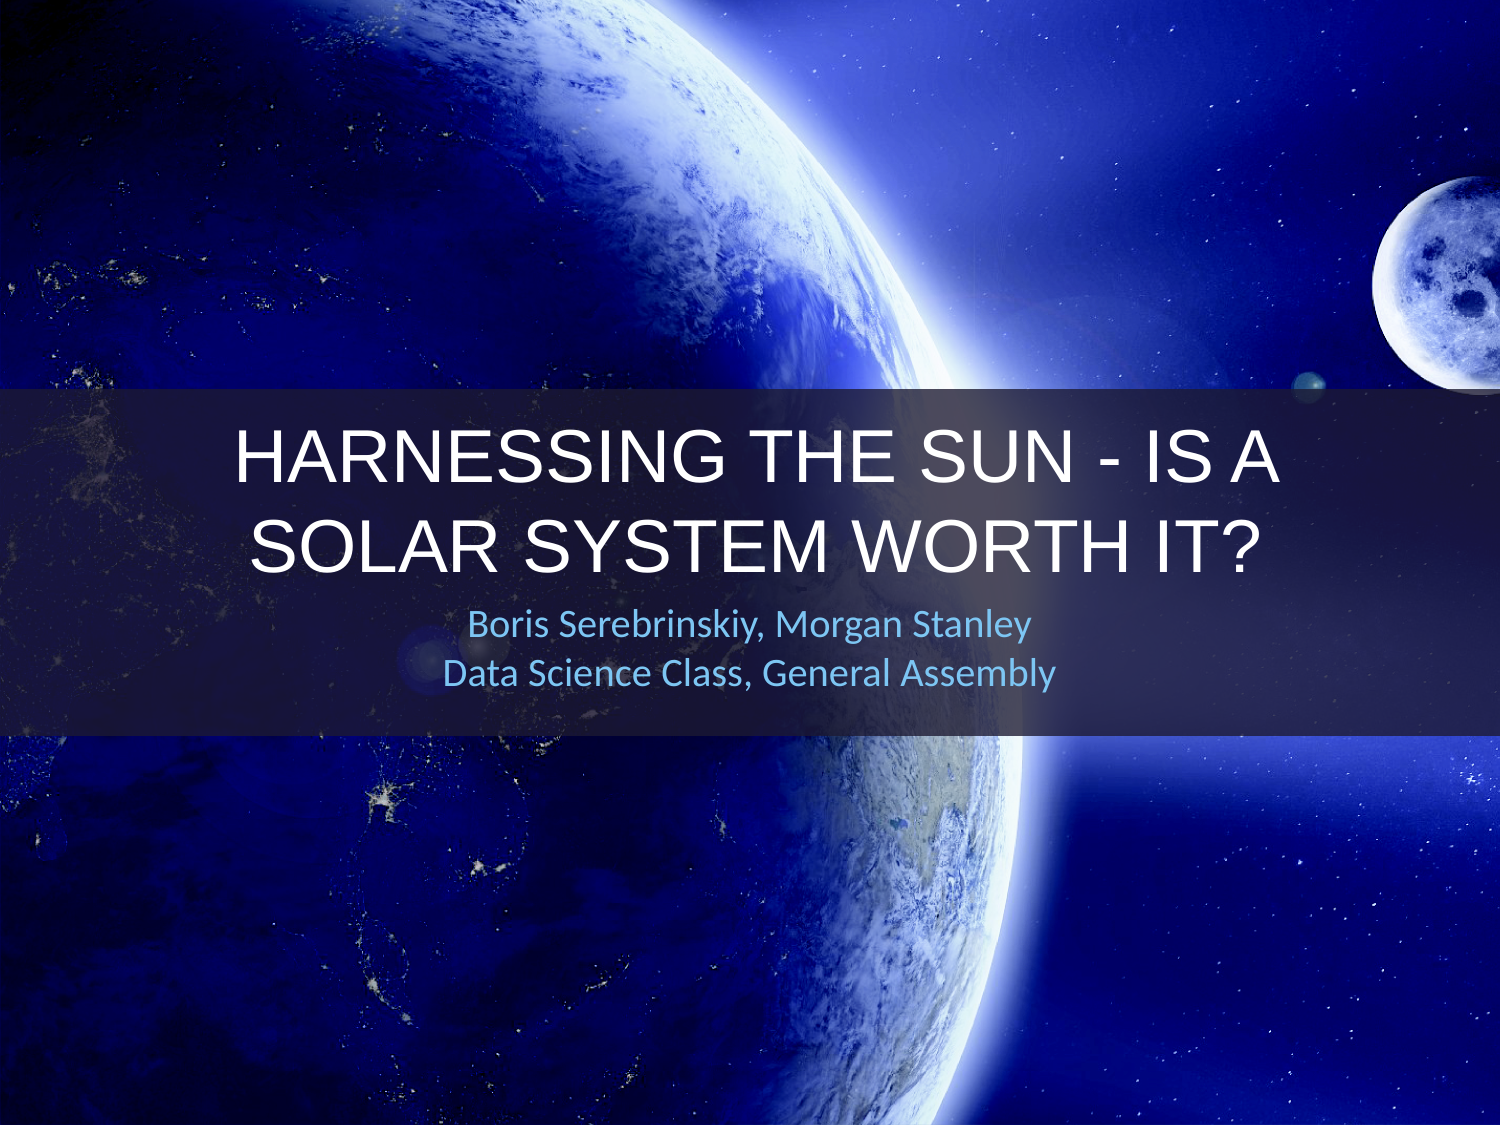

# HARNESSING THE SUN - IS A SOLAR SYSTEM WORTH IT?
Boris Serebrinskiy, Morgan Stanley
Data Science Class, General Assembly